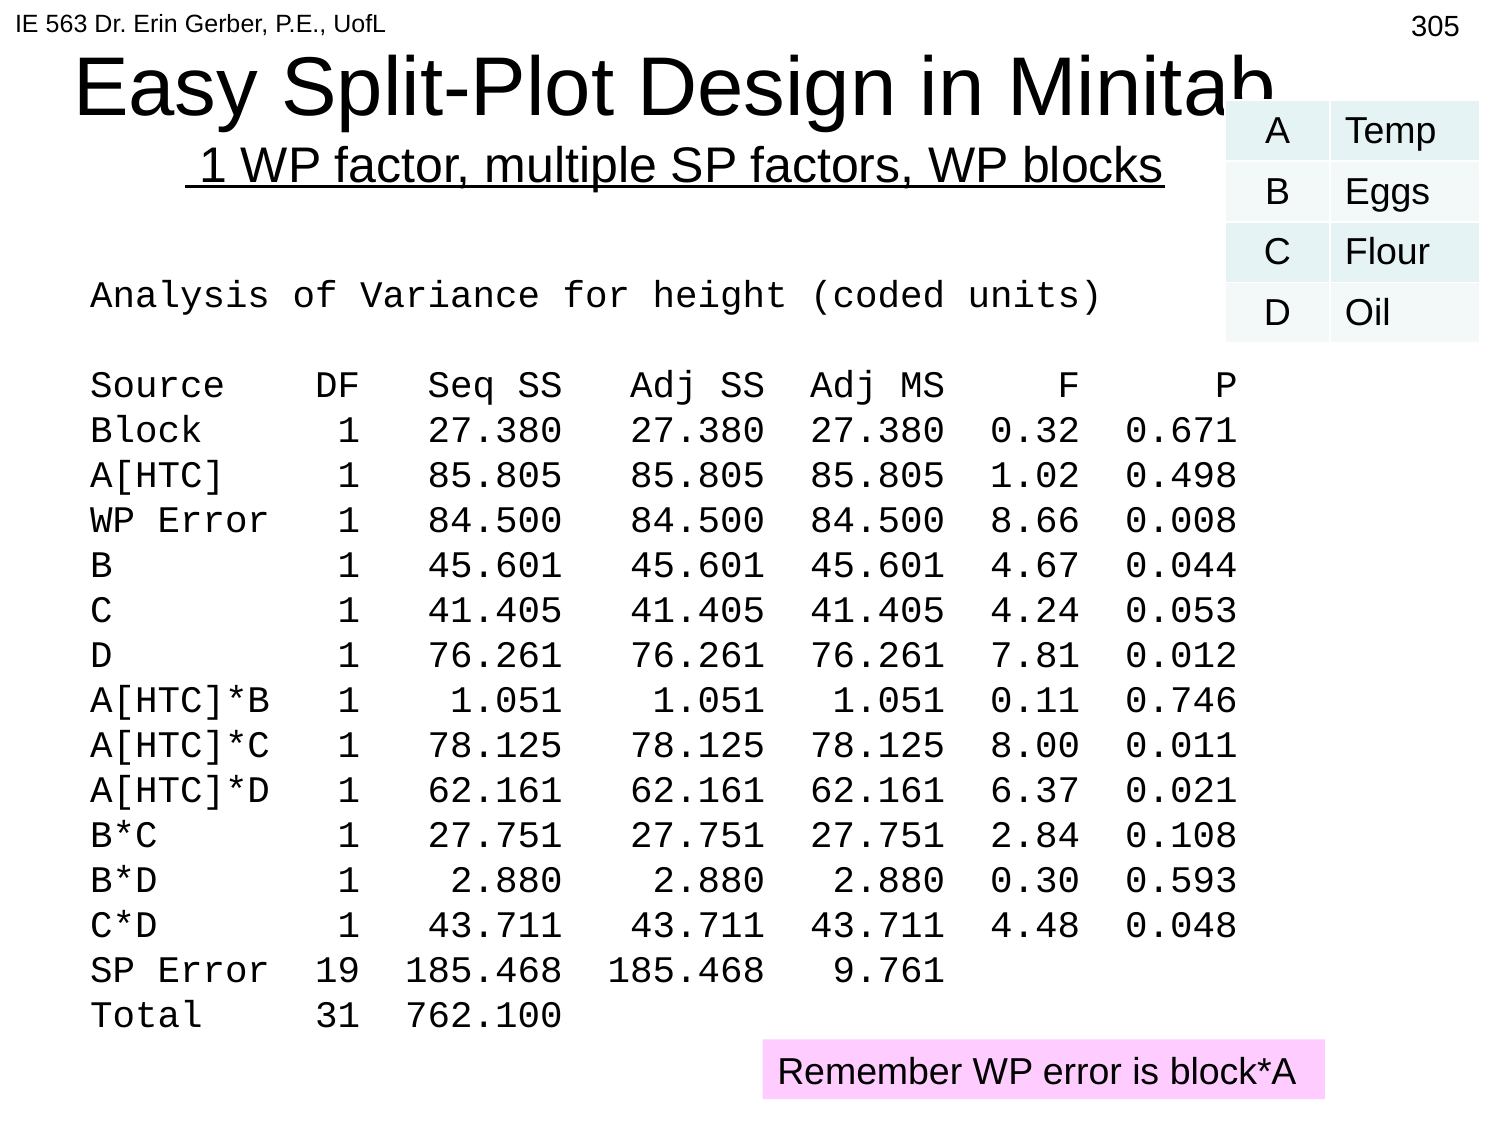

IE 563 Dr. Erin Gerber, P.E., UofL
305
# Easy Split-Plot Design in Minitab 1 WP factor, multiple SP factors, WP blocks
| A | Temp |
| --- | --- |
| B | Eggs |
| C | Flour |
| D | Oil |
Analysis of Variance for height (coded units)

Source    DF   Seq SS   Adj SS  Adj MS     F      P
Block      1   27.380   27.380  27.380  0.32  0.671
A[HTC]     1   85.805   85.805  85.805  1.02  0.498
WP Error   1   84.500   84.500  84.500  8.66  0.008
B          1   45.601   45.601  45.601  4.67  0.044
C          1   41.405   41.405  41.405  4.24  0.053
D          1   76.261   76.261  76.261  7.81  0.012
A[HTC]*B   1    1.051    1.051   1.051  0.11  0.746
A[HTC]*C   1   78.125   78.125  78.125  8.00  0.011
A[HTC]*D   1   62.161   62.161  62.161  6.37  0.021
B*C        1   27.751   27.751  27.751  2.84  0.108
B*D        1    2.880    2.880   2.880  0.30  0.593
C*D        1   43.711   43.711  43.711  4.48  0.048
SP Error  19  185.468  185.468   9.761
Total     31  762.100

Remember WP error is block*A